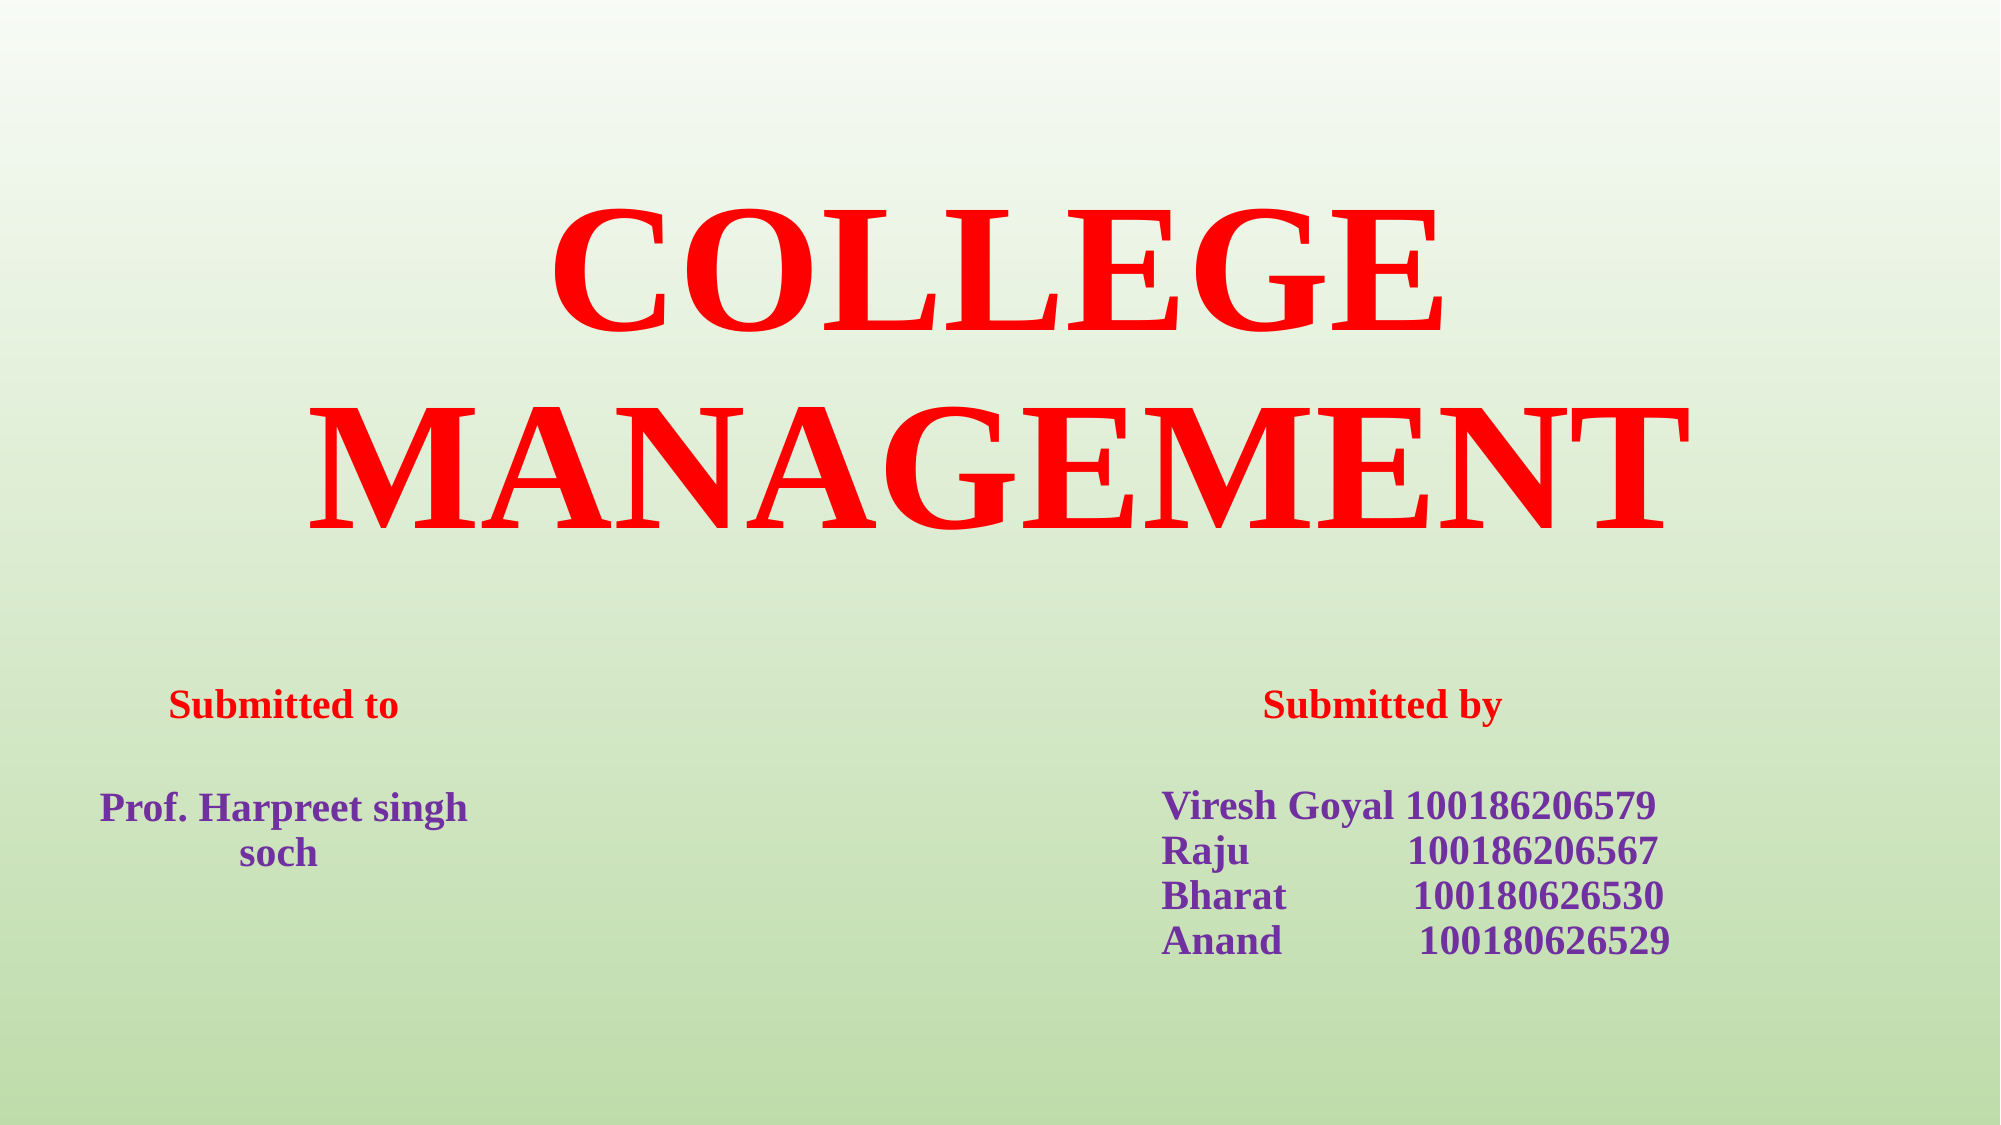

# COLLEGE MANAGEMENT
Submitted to
Submitted by
Viresh Goyal 100186206579
Raju               100186206567
Bharat            100180626530
Anand             100180626529
Prof. Harpreet singh soch